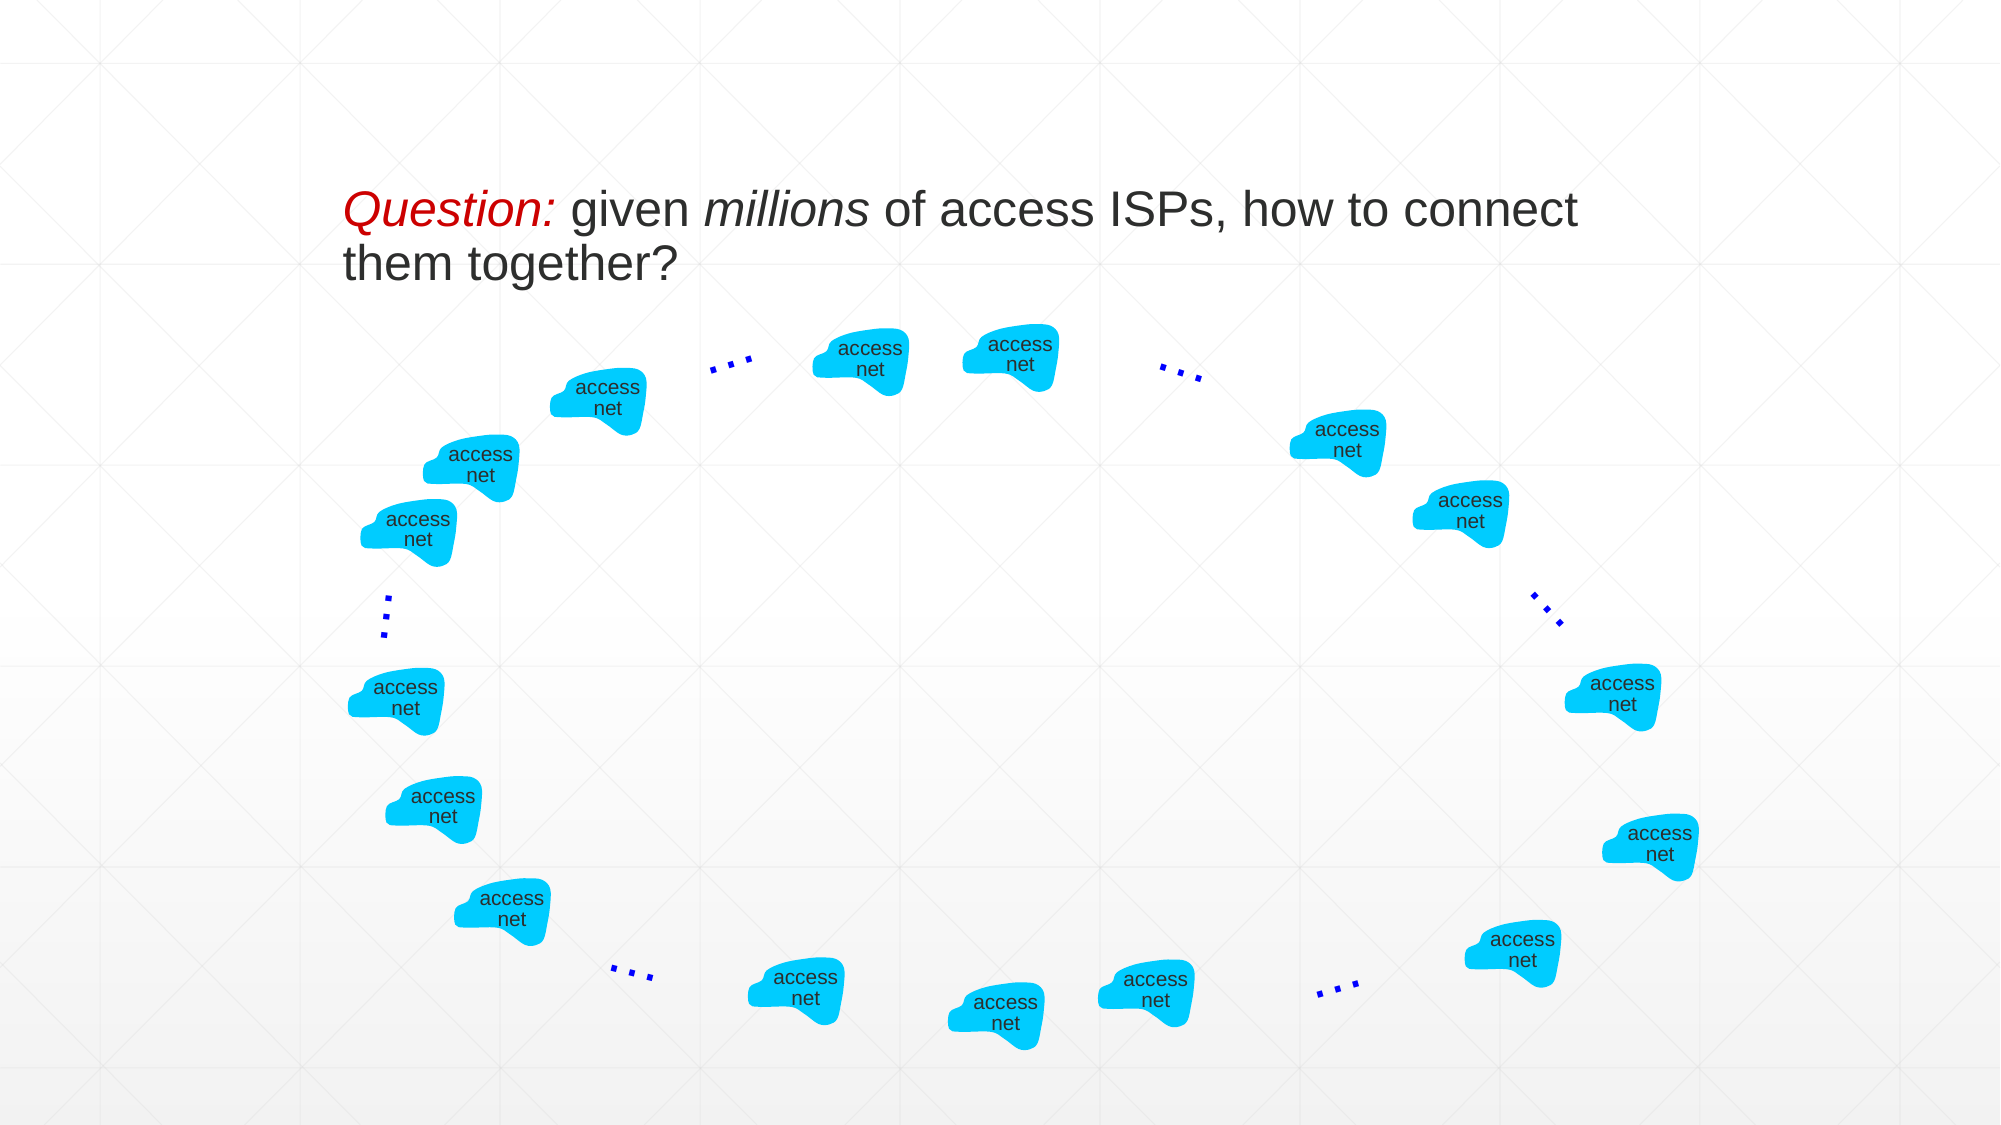

Question: given millions of access ISPs, how to connect them together?

…
…

access
net

access
net

access
net

access
net

access
net

access
net

access
net
…
…

access
net

access
net

access
net

access
net

access
net

access
net
…

access
net

access
net
…

access
net